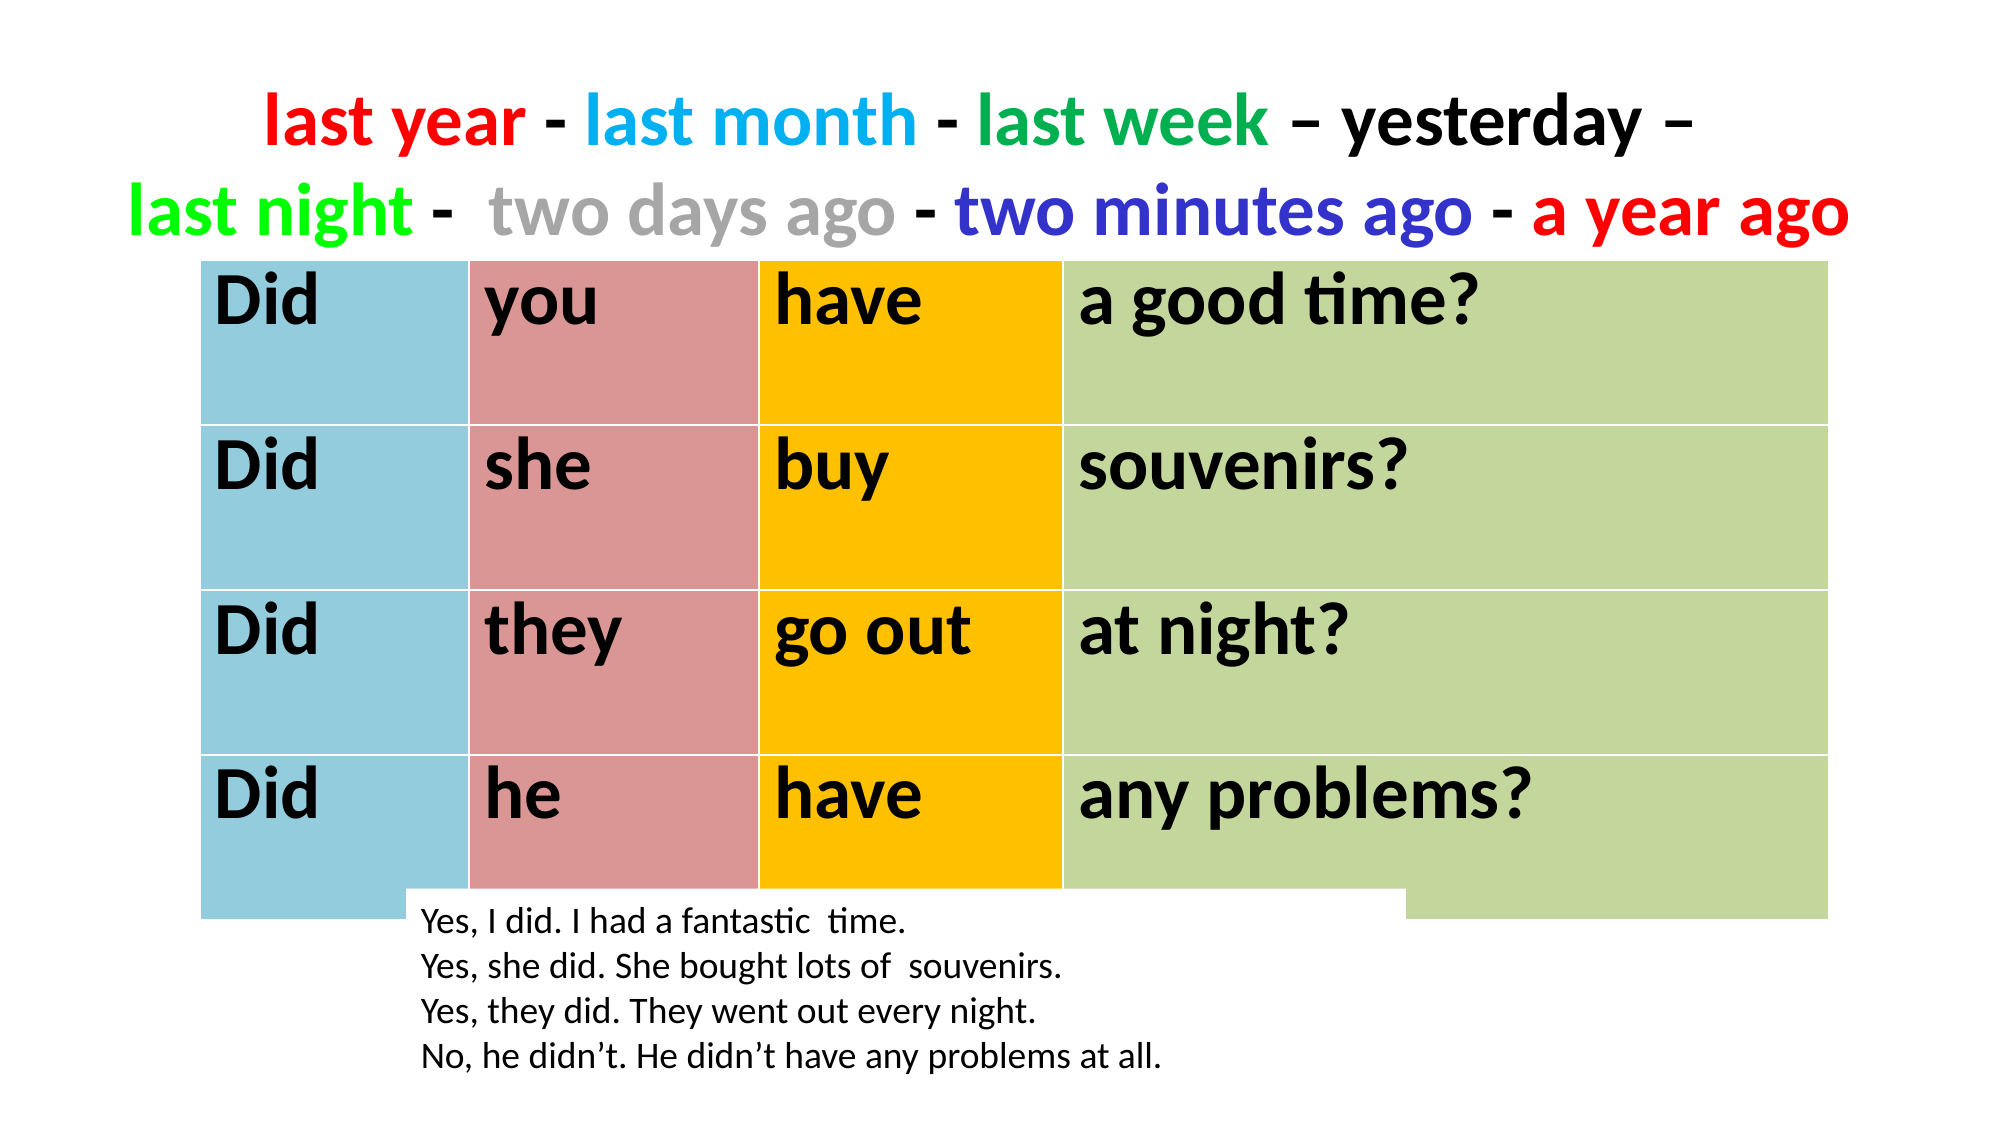

# last year - last month - last week – yesterday – last night -  two days ago - two minutes ago - a year ago
| Did | you | have | a good time? |
| --- | --- | --- | --- |
| Did | she | buy | souvenirs? |
| Did | they | go out | at night? |
| Did | he | have | any problems? |
Yes, I did. I had a fantastic  time.
Yes, she did. She bought lots of  souvenirs.
Yes, they did. They went out every night.
No, he didn’t. He didn’t have any problems at all.